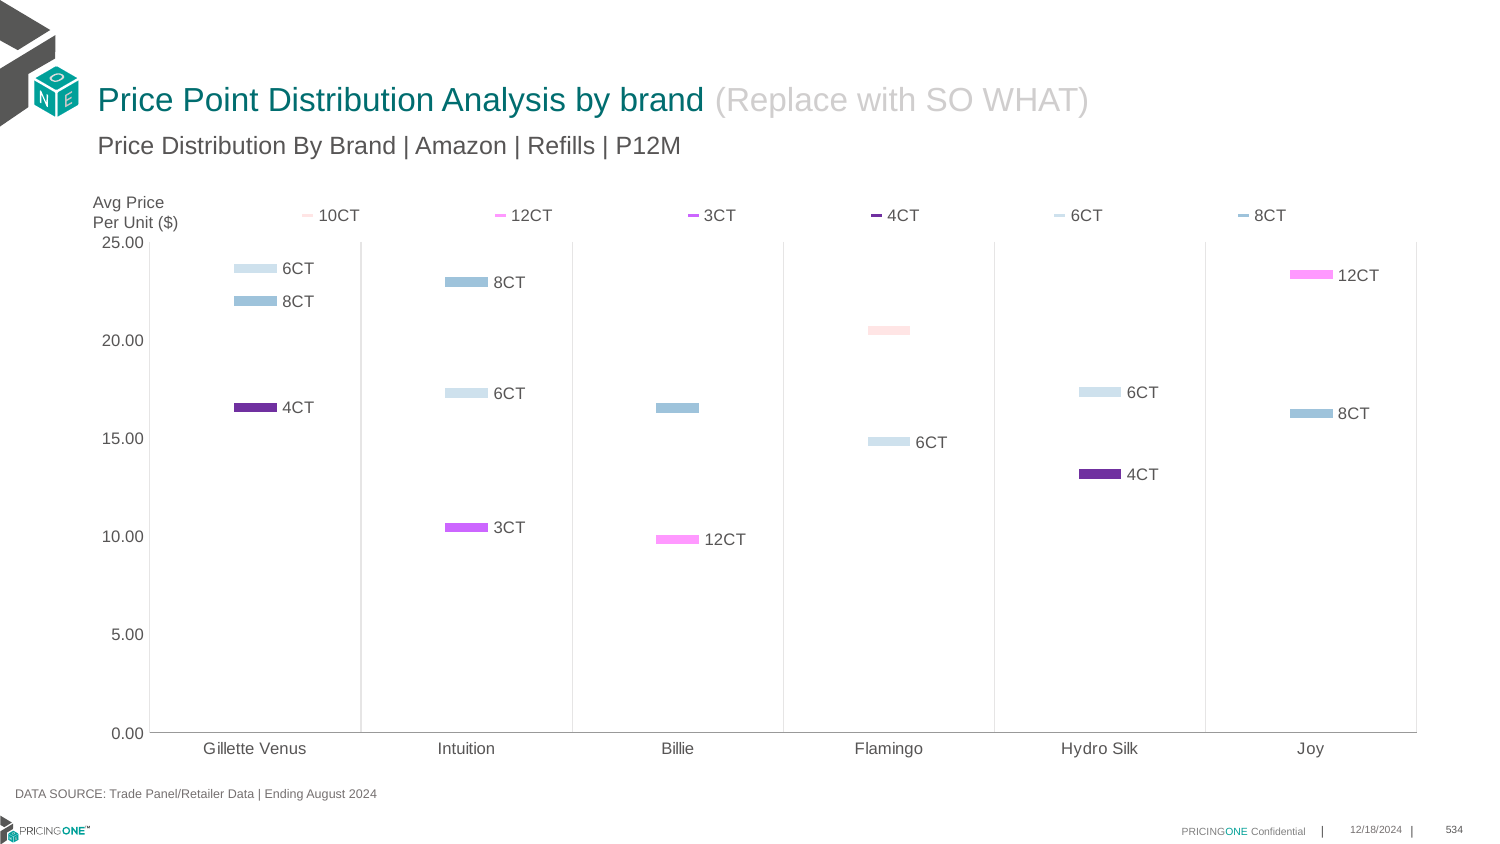

# Price Point Distribution Analysis by brand (Replace with SO WHAT)
Price Distribution By Brand | Amazon | Refills | P12M

### Chart

| Category | 10CT | 12CT | 3CT | 4CT | 6CT | 8CT |
|---|---|---|---|---|---|---|
| Gillette Venus | None | None | None | 16.580165436271457 | 23.650441326307515 | 21.992953144400637 |
| Intuition | None | None | 10.453626347805654 | None | 17.307614096891065 | 22.95720739680669 |
| Billie | None | 9.849046096996501 | None | None | None | 16.539010607712896 |
| Flamingo | 20.501906126642513 | None | None | None | 14.821070599370616 | None |
| Hydro Silk | None | None | None | 13.174460935312238 | 17.35831922425735 | None |
| Joy | None | 23.328240576246003 | None | None | None | 16.264826040145717 |
Avg Price
Per Unit ($)
DATA SOURCE: Trade Panel/Retailer Data | Ending August 2024
12/18/2024
534